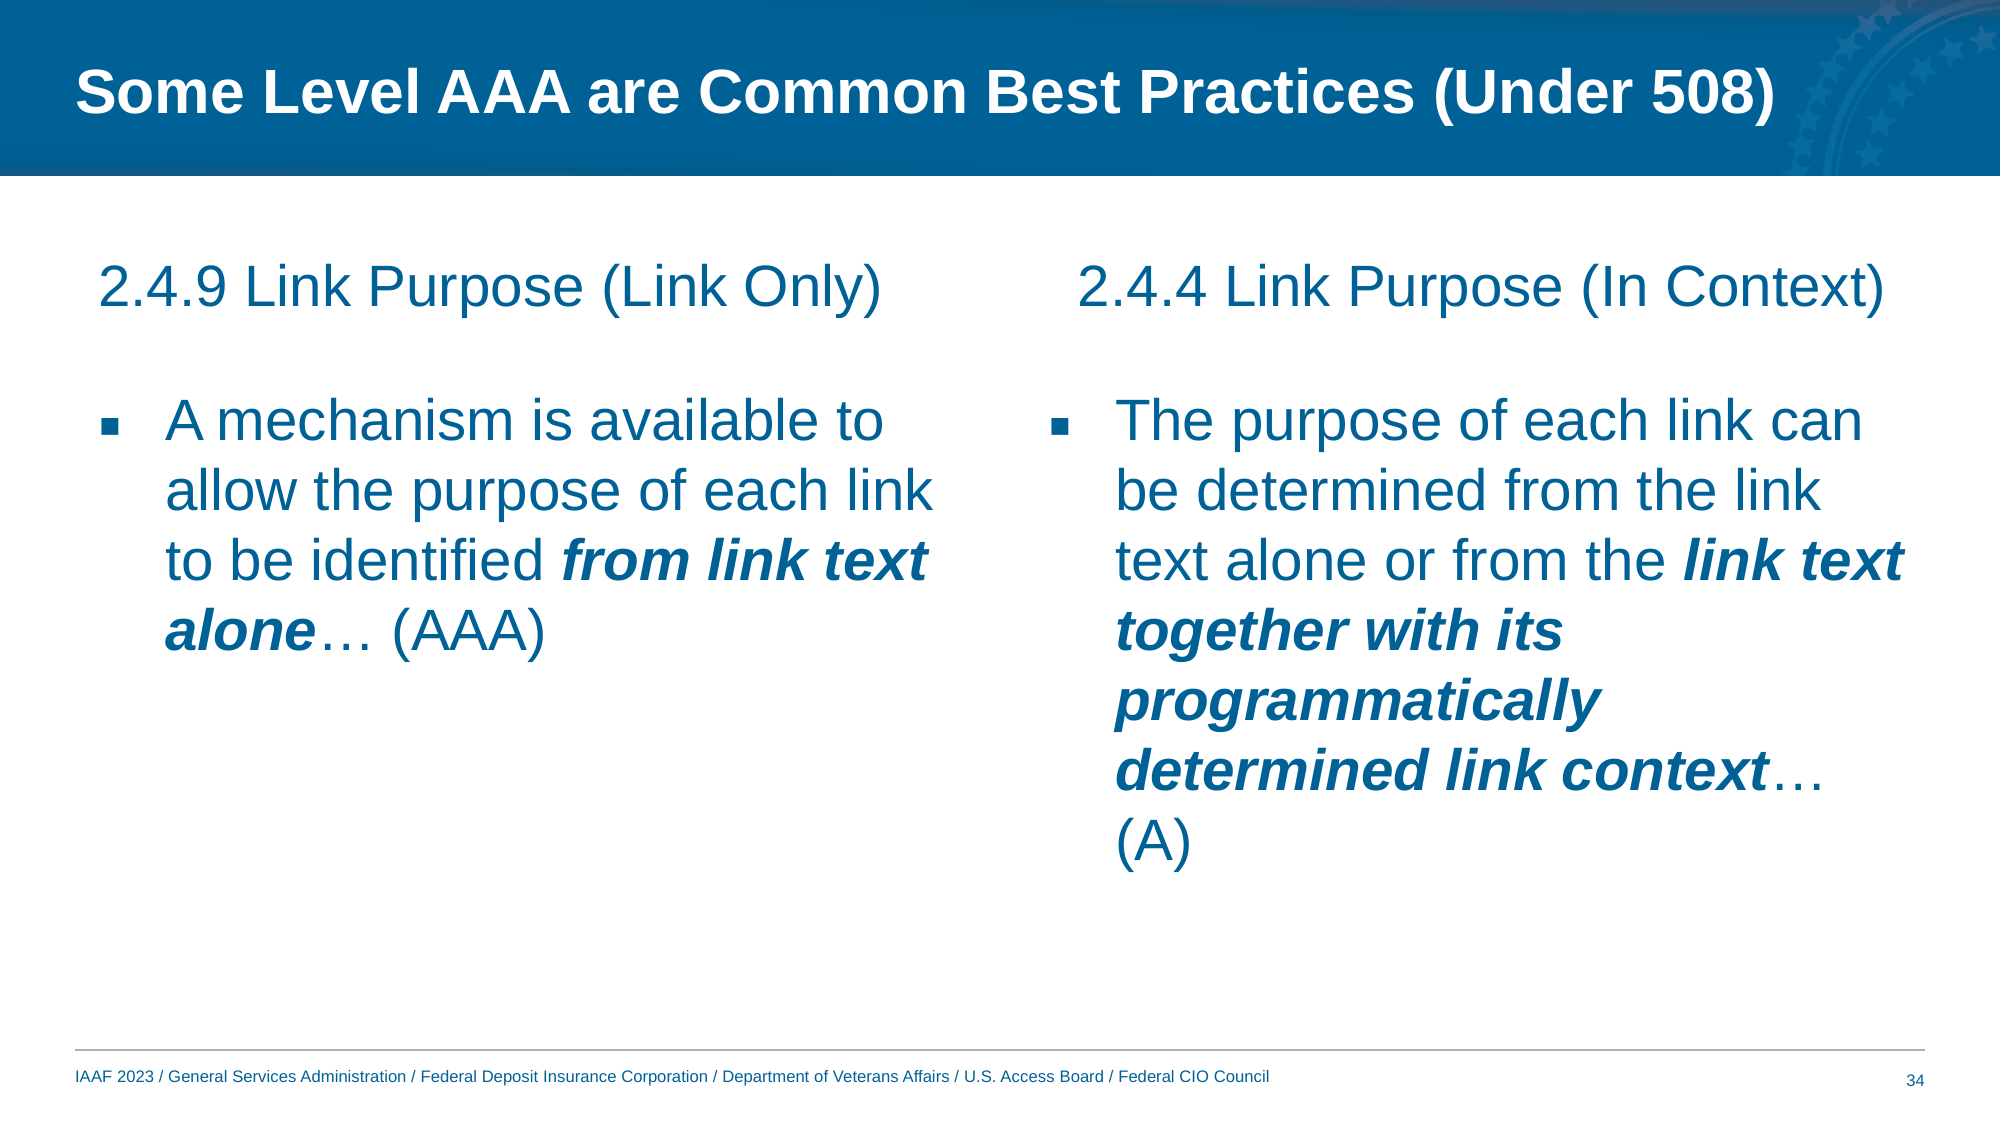

# Some Level AAA are Common Best Practices (Under 508)
2.4.9 Link Purpose (Link Only)
2.4.4 Link Purpose (In Context)
A mechanism is available to allow the purpose of each link to be identified from link text alone… (AAA)
The purpose of each link can be determined from the link text alone or from the link text together with its programmatically determined link context… (A)
34